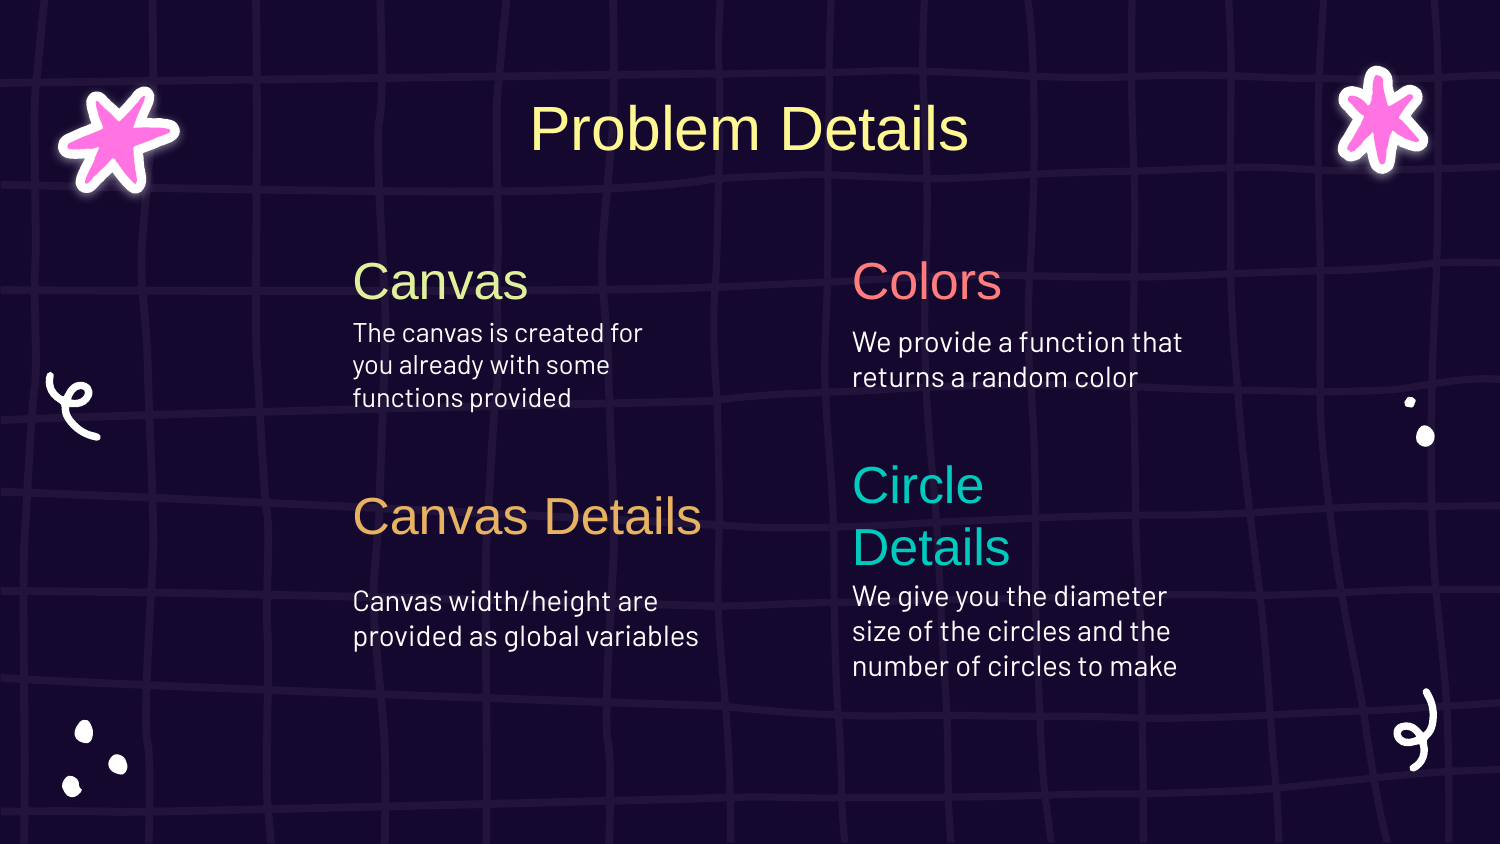

# Problem Details
Canvas
Colors
We provide a function that returns a random color
The canvas is created for you already with some functions provided
Canvas Details
Circle Details
Canvas width/height are provided as global variables
We give you the diameter size of the circles and the number of circles to make